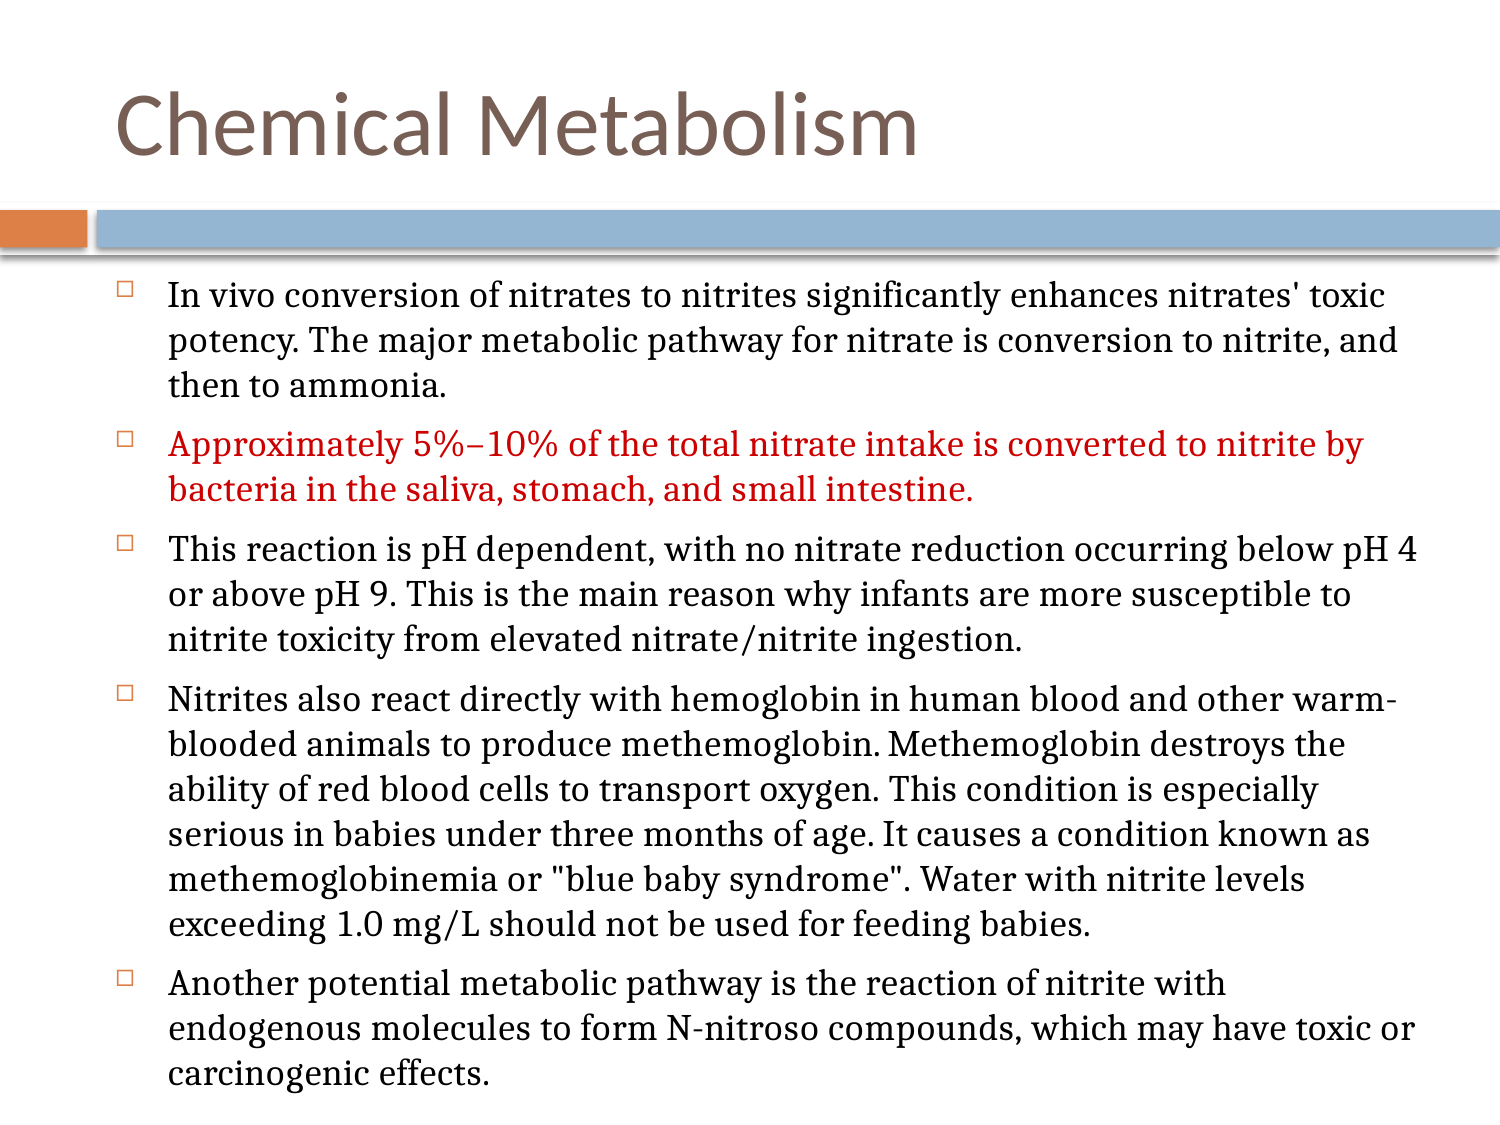

# Chemical Metabolism
In vivo conversion of nitrates to nitrites significantly enhances nitrates' toxic potency. The major metabolic pathway for nitrate is conversion to nitrite, and then to ammonia.
Approximately 5%–10% of the total nitrate intake is converted to nitrite by bacteria in the saliva, stomach, and small intestine.
This reaction is pH dependent, with no nitrate reduction occurring below pH 4 or above pH 9. This is the main reason why infants are more susceptible to nitrite toxicity from elevated nitrate/nitrite ingestion.
Nitrites also react directly with hemoglobin in human blood and other warm-blooded animals to produce methemoglobin. Methemoglobin destroys the ability of red blood cells to transport oxygen. This condition is especially serious in babies under three months of age. It causes a condition known as methemoglobinemia or "blue baby syndrome". Water with nitrite levels exceeding 1.0 mg/L should not be used for feeding babies.
Another potential metabolic pathway is the reaction of nitrite with endogenous molecules to form N-nitroso compounds, which may have toxic or carcinogenic effects.